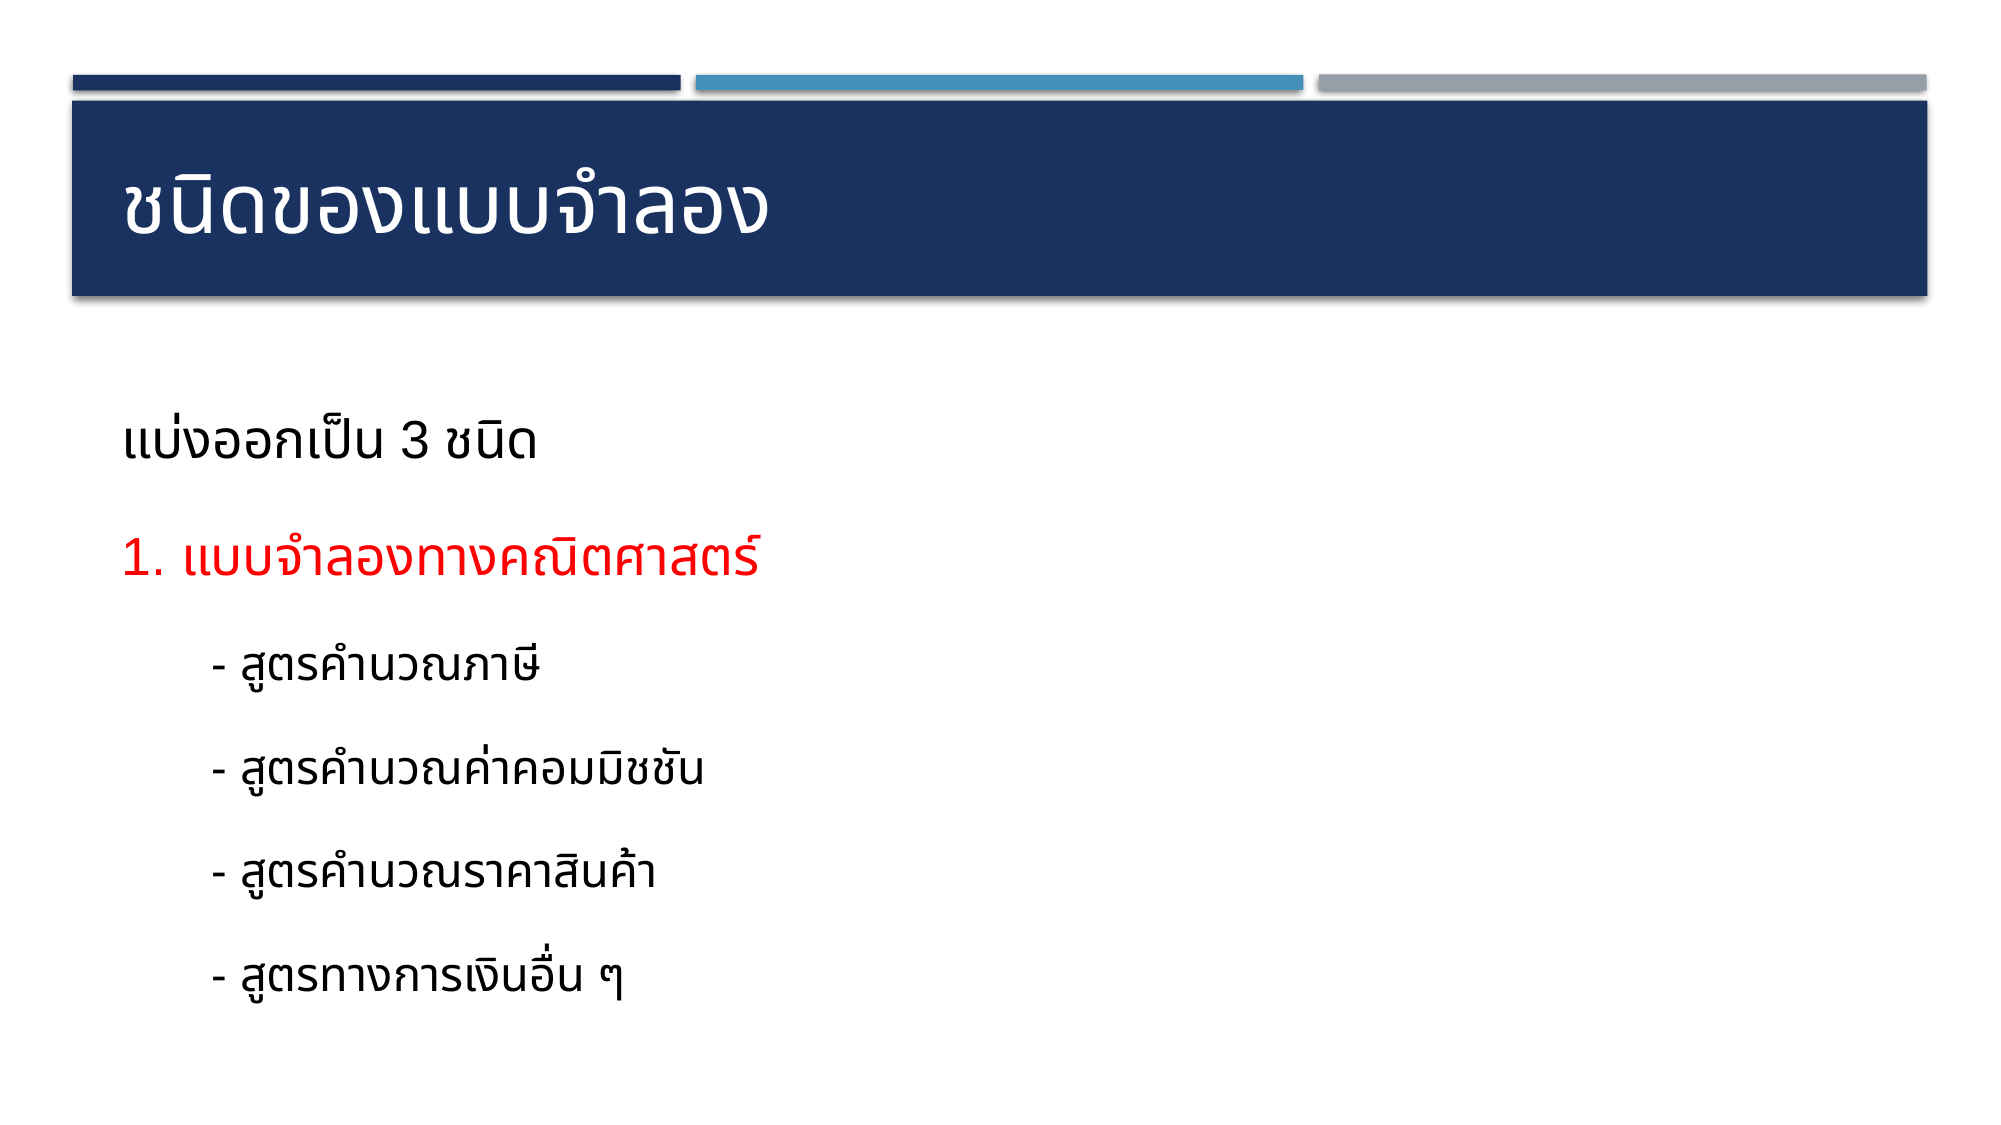

# ชนิดของแบบจำลอง
แบ่งออกเป็น 3 ชนิด
1. แบบจำลองทางคณิตศาสตร์
	- สูตรคำนวณภาษี
	- สูตรคำนวณค่าคอมมิชชัน
	- สูตรคำนวณราคาสินค้า
	- สูตรทางการเงินอื่น ๆ